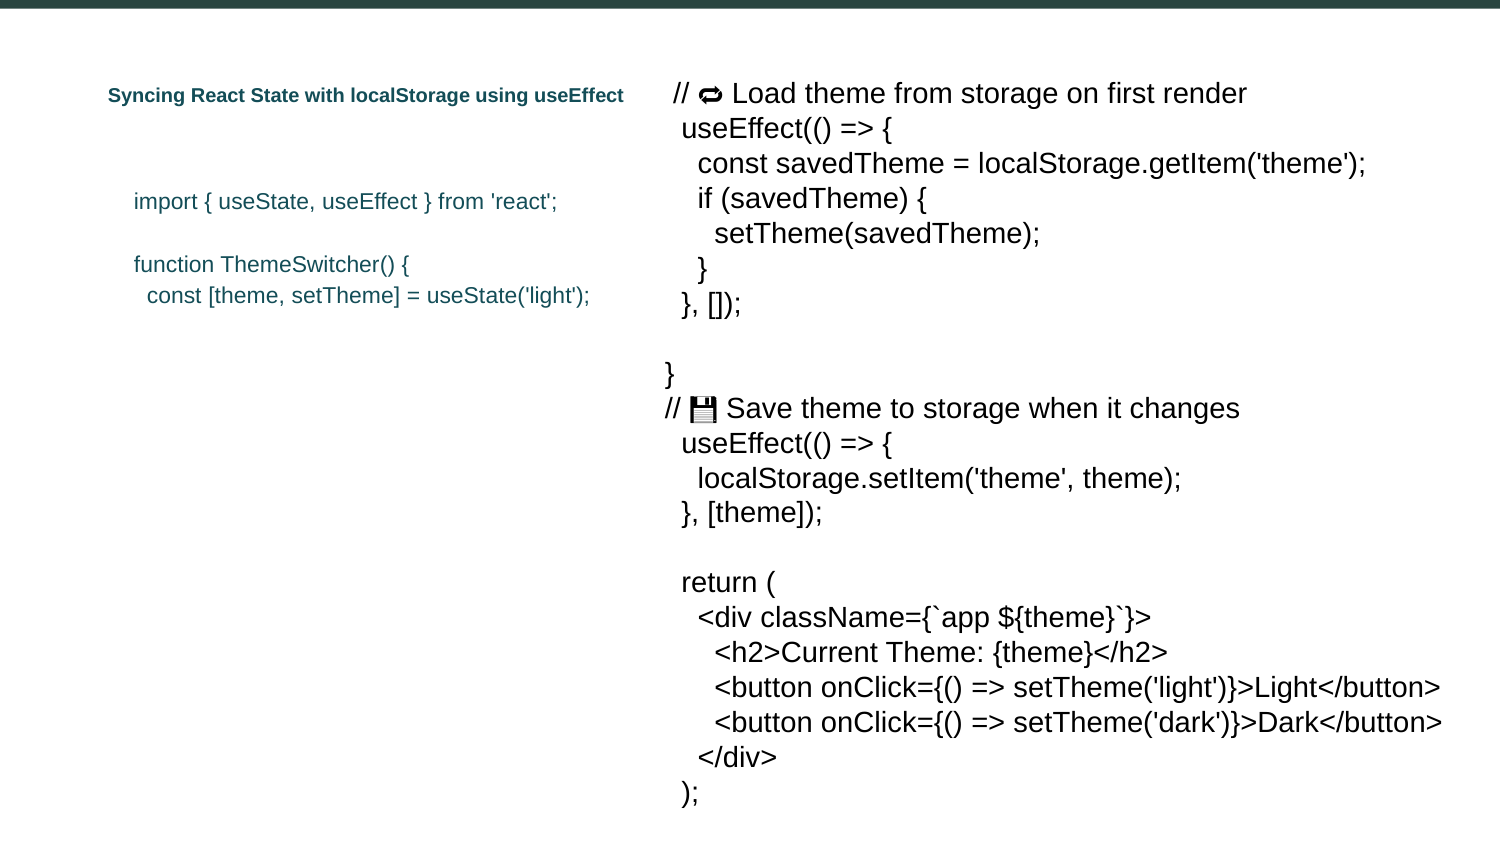

# Syncing React State with localStorage using useEffect
 // 🔁 Load theme from storage on first render
  useEffect(() => {
    const savedTheme = localStorage.getItem('theme');
    if (savedTheme) {
      setTheme(savedTheme);
    }
  }, []);

}
// 💾 Save theme to storage when it changes
  useEffect(() => {
    localStorage.setItem('theme', theme);
  }, [theme]);

  return (
    <div className={`app ${theme}`}>
      <h2>Current Theme: {theme}</h2>
      <button onClick={() => setTheme('light')}>Light</button>
      <button onClick={() => setTheme('dark')}>Dark</button>
    </div>
  );
import { useState, useEffect } from 'react';

function ThemeSwitcher() {
  const [theme, setTheme] = useState('light');